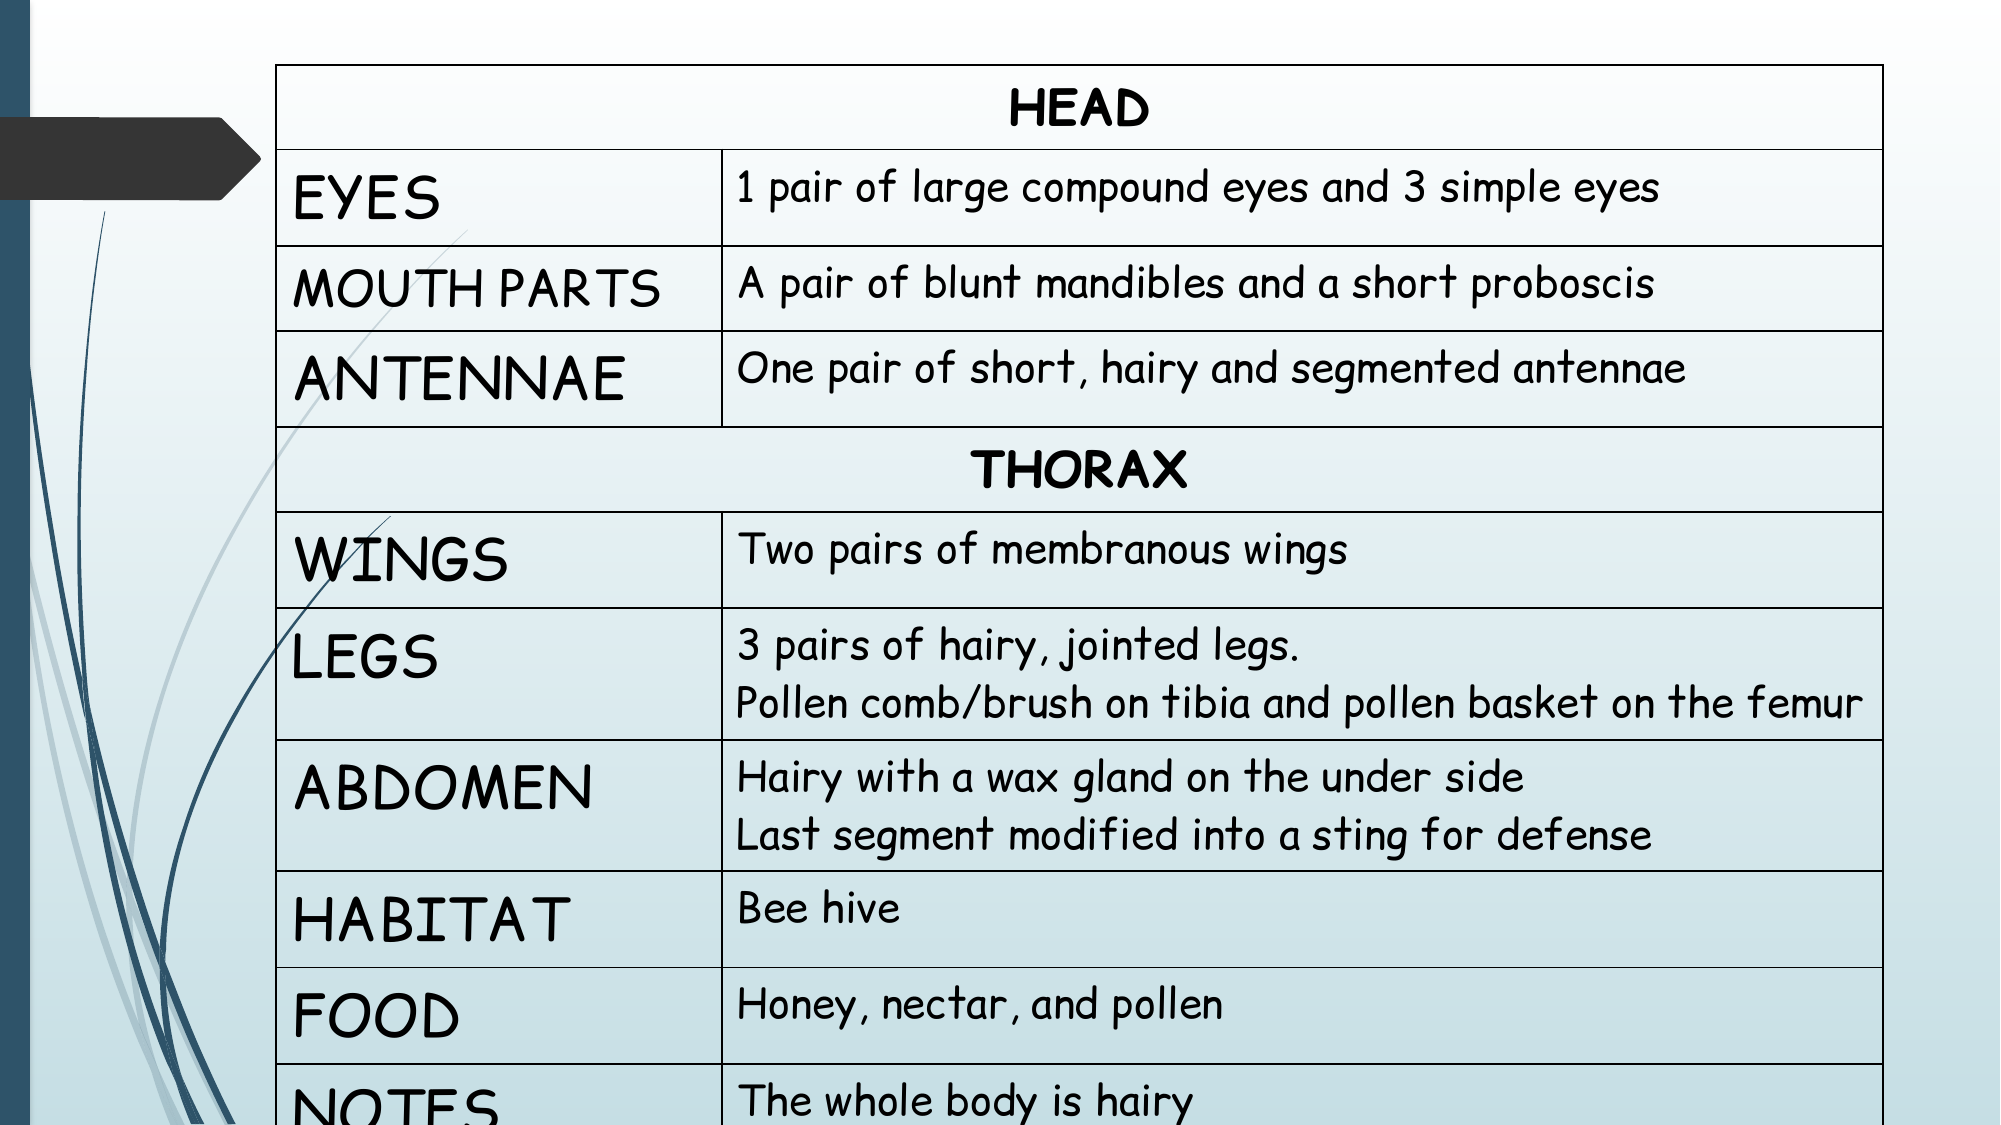

| HEAD |  |
| --- | --- |
| EYES | 1 pair of large compound eyes and 3 simple eyes |
| MOUTH PARTS | A pair of blunt mandibles and a short proboscis |
| ANTENNAE | One pair of short, hairy and segmented antennae |
| THORAX |  |
| WINGS | Two pairs of membranous wings |
| LEGS | 3 pairs of hairy, jointed legs. Pollen comb/brush on tibia and pollen basket on the femur |
| ABDOMEN | Hairy with a wax gland on the under side Last segment modified into a sting for defense |
| HABITAT | Bee hive |
| FOOD | Honey, nectar, and pollen |
| NOTES | The whole body is hairy |